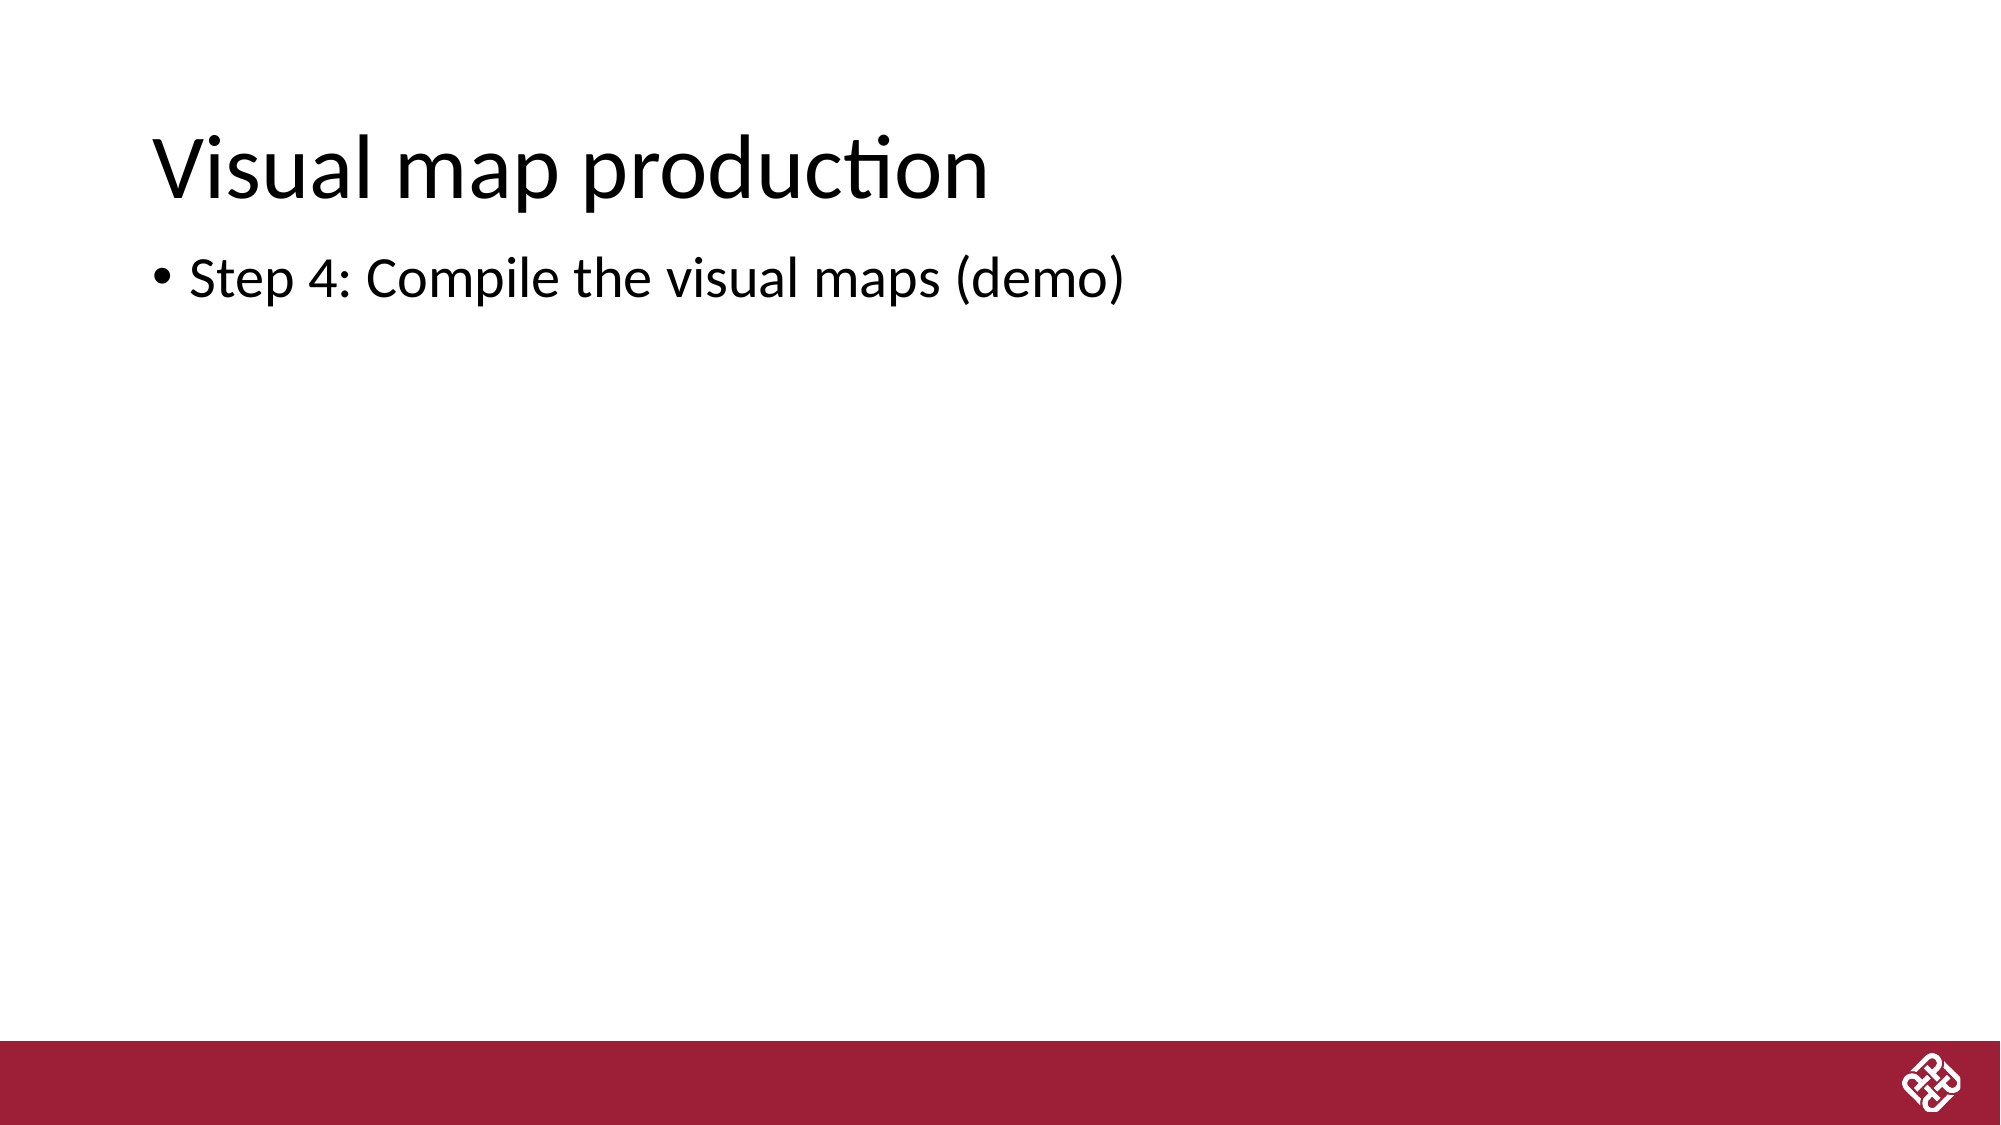

# Visual map production
Step 4: Compile the visual maps (demo)